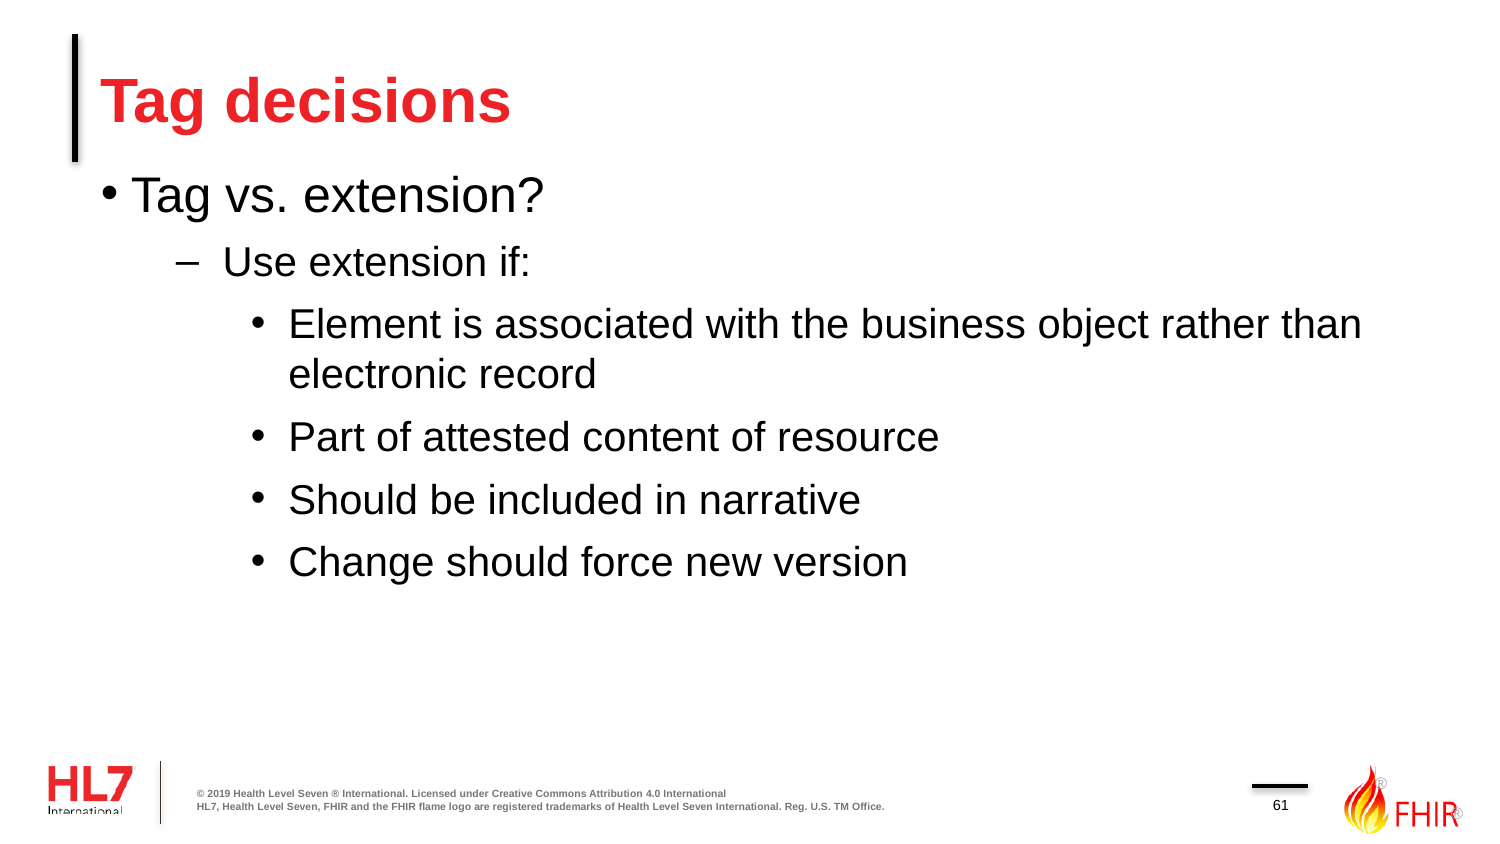

# Tag decisions
Tag vs. extension?
Use extension if:
Element is associated with the business object rather than electronic record
Part of attested content of resource
Should be included in narrative
Change should force new version
© 2019 Health Level Seven ® International. Licensed under Creative Commons Attribution 4.0 International
HL7, Health Level Seven, FHIR and the FHIR flame logo are registered trademarks of Health Level Seven International. Reg. U.S. TM Office.
61